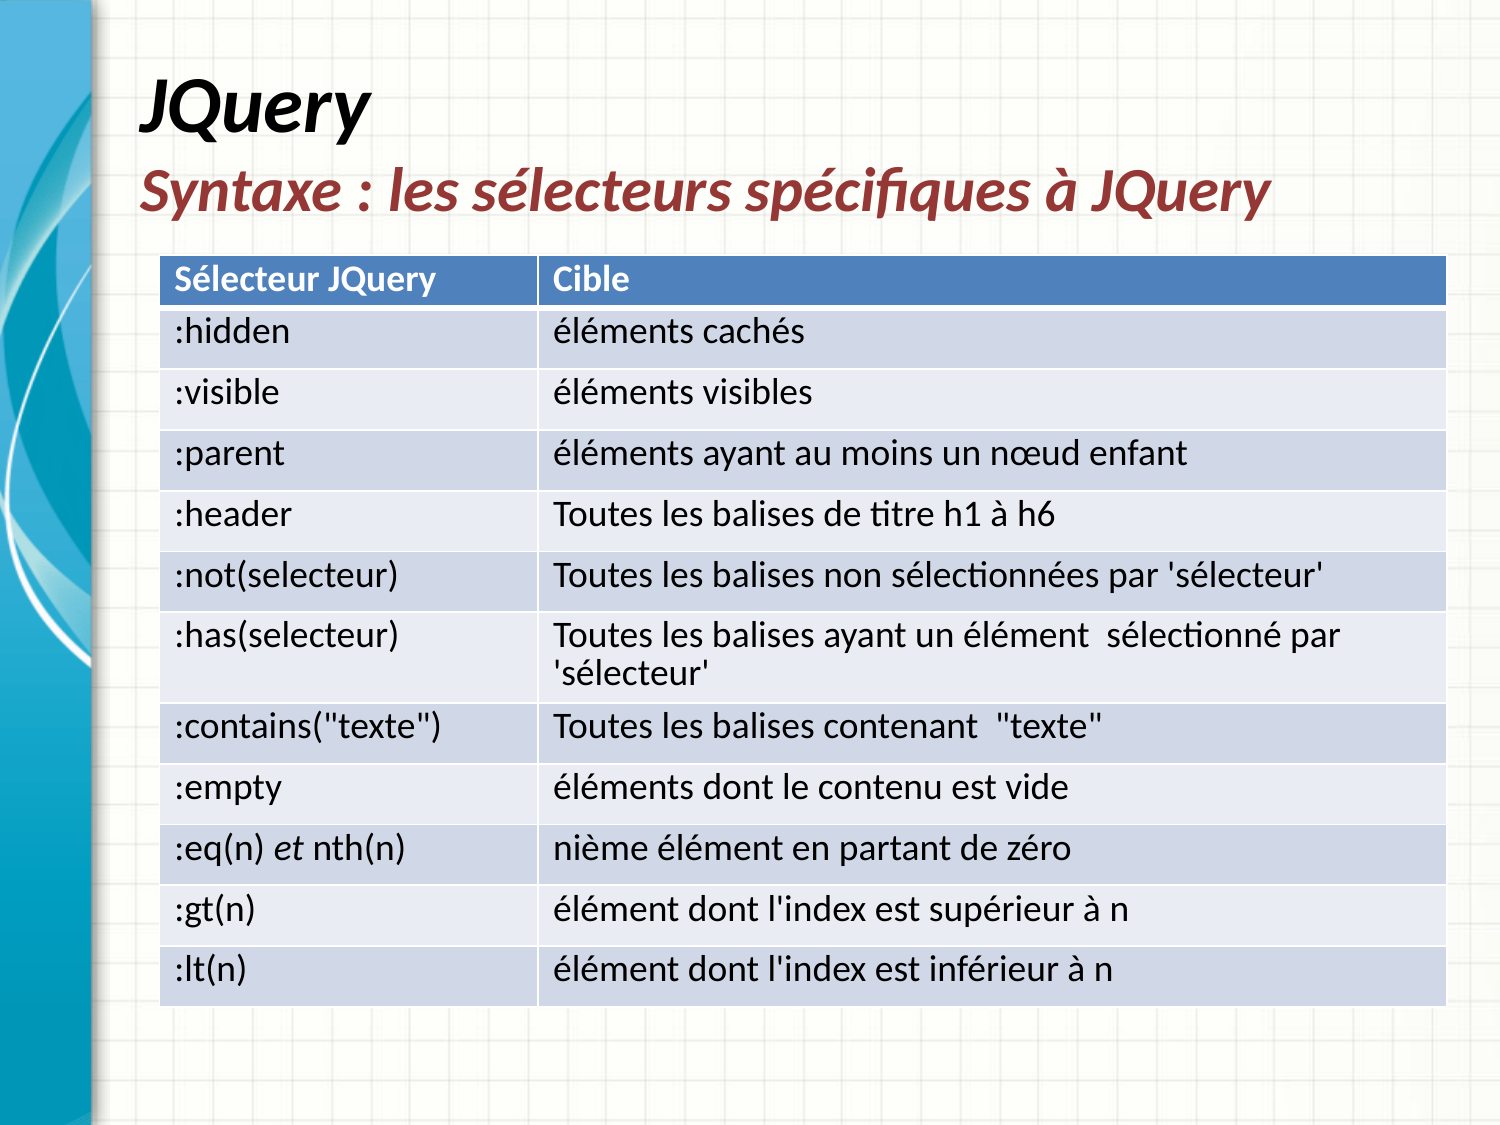

# JQuery Syntaxe : les sélecteurs spécifiques à JQuery
| Sélecteur JQuery | Cible |
| --- | --- |
| :hidden | éléments cachés |
| :visible | éléments visibles |
| :parent | éléments ayant au moins un nœud enfant |
| :header | Toutes les balises de titre h1 à h6 |
| :not(selecteur) | Toutes les balises non sélectionnées par 'sélecteur' |
| :has(selecteur) | Toutes les balises ayant un élément sélectionné par 'sélecteur' |
| :contains("texte") | Toutes les balises contenant "texte" |
| :empty | éléments dont le contenu est vide |
| :eq(n) et nth(n) | nième élément en partant de zéro |
| :gt(n) | élément dont l'index est supérieur à n |
| :lt(n) | élément dont l'index est inférieur à n |